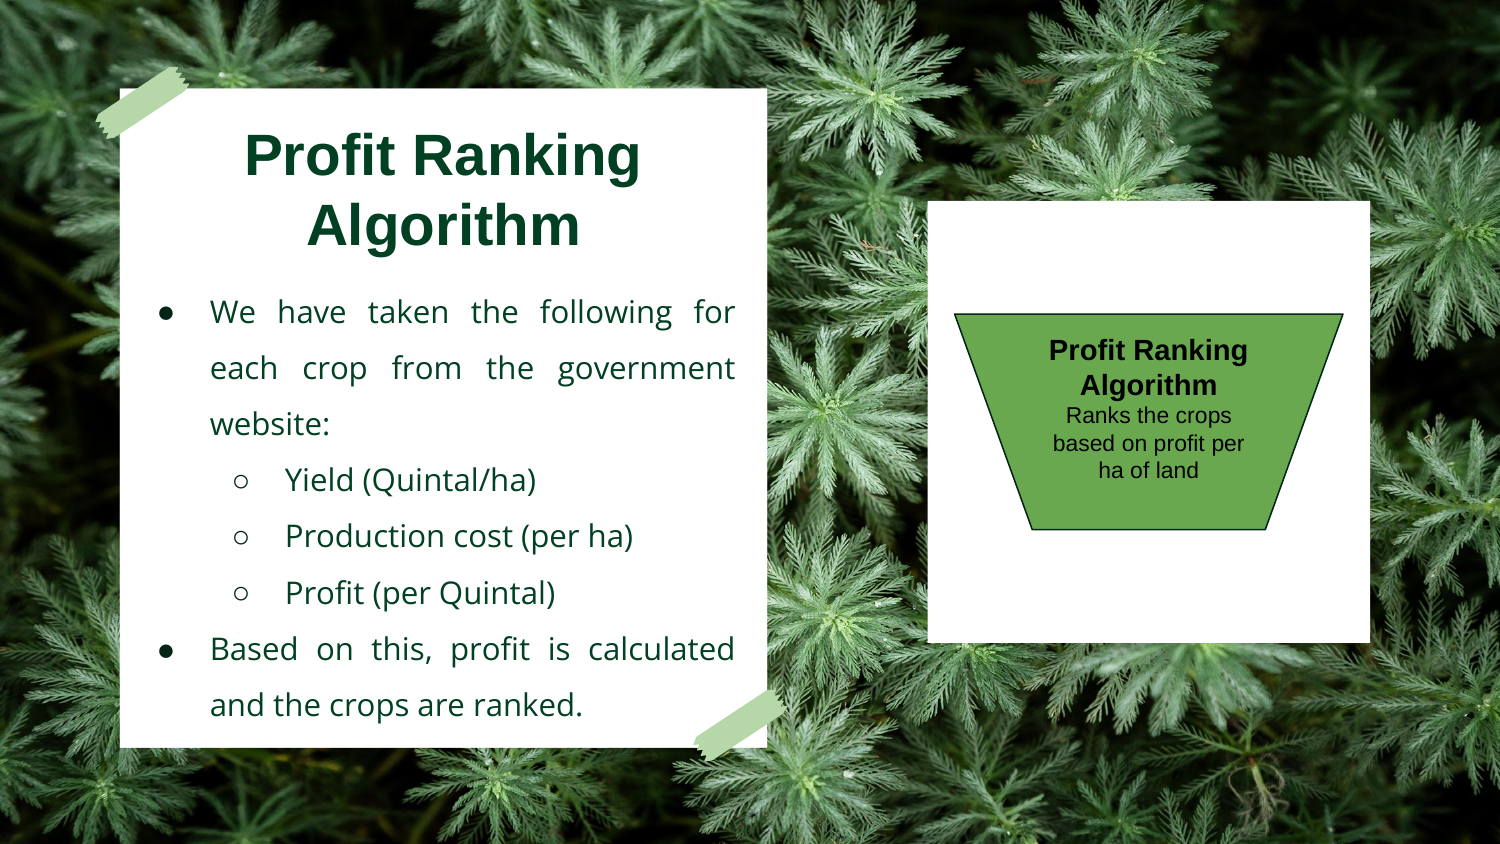

# Profit Ranking Algorithm

We have taken the following for each crop from the government website:
Yield (Quintal/ha)
Production cost (per ha)
Profit (per Quintal)
Based on this, profit is calculated and the crops are ranked.

Profit Ranking Algorithm
Ranks the crops based on profit per ha of land